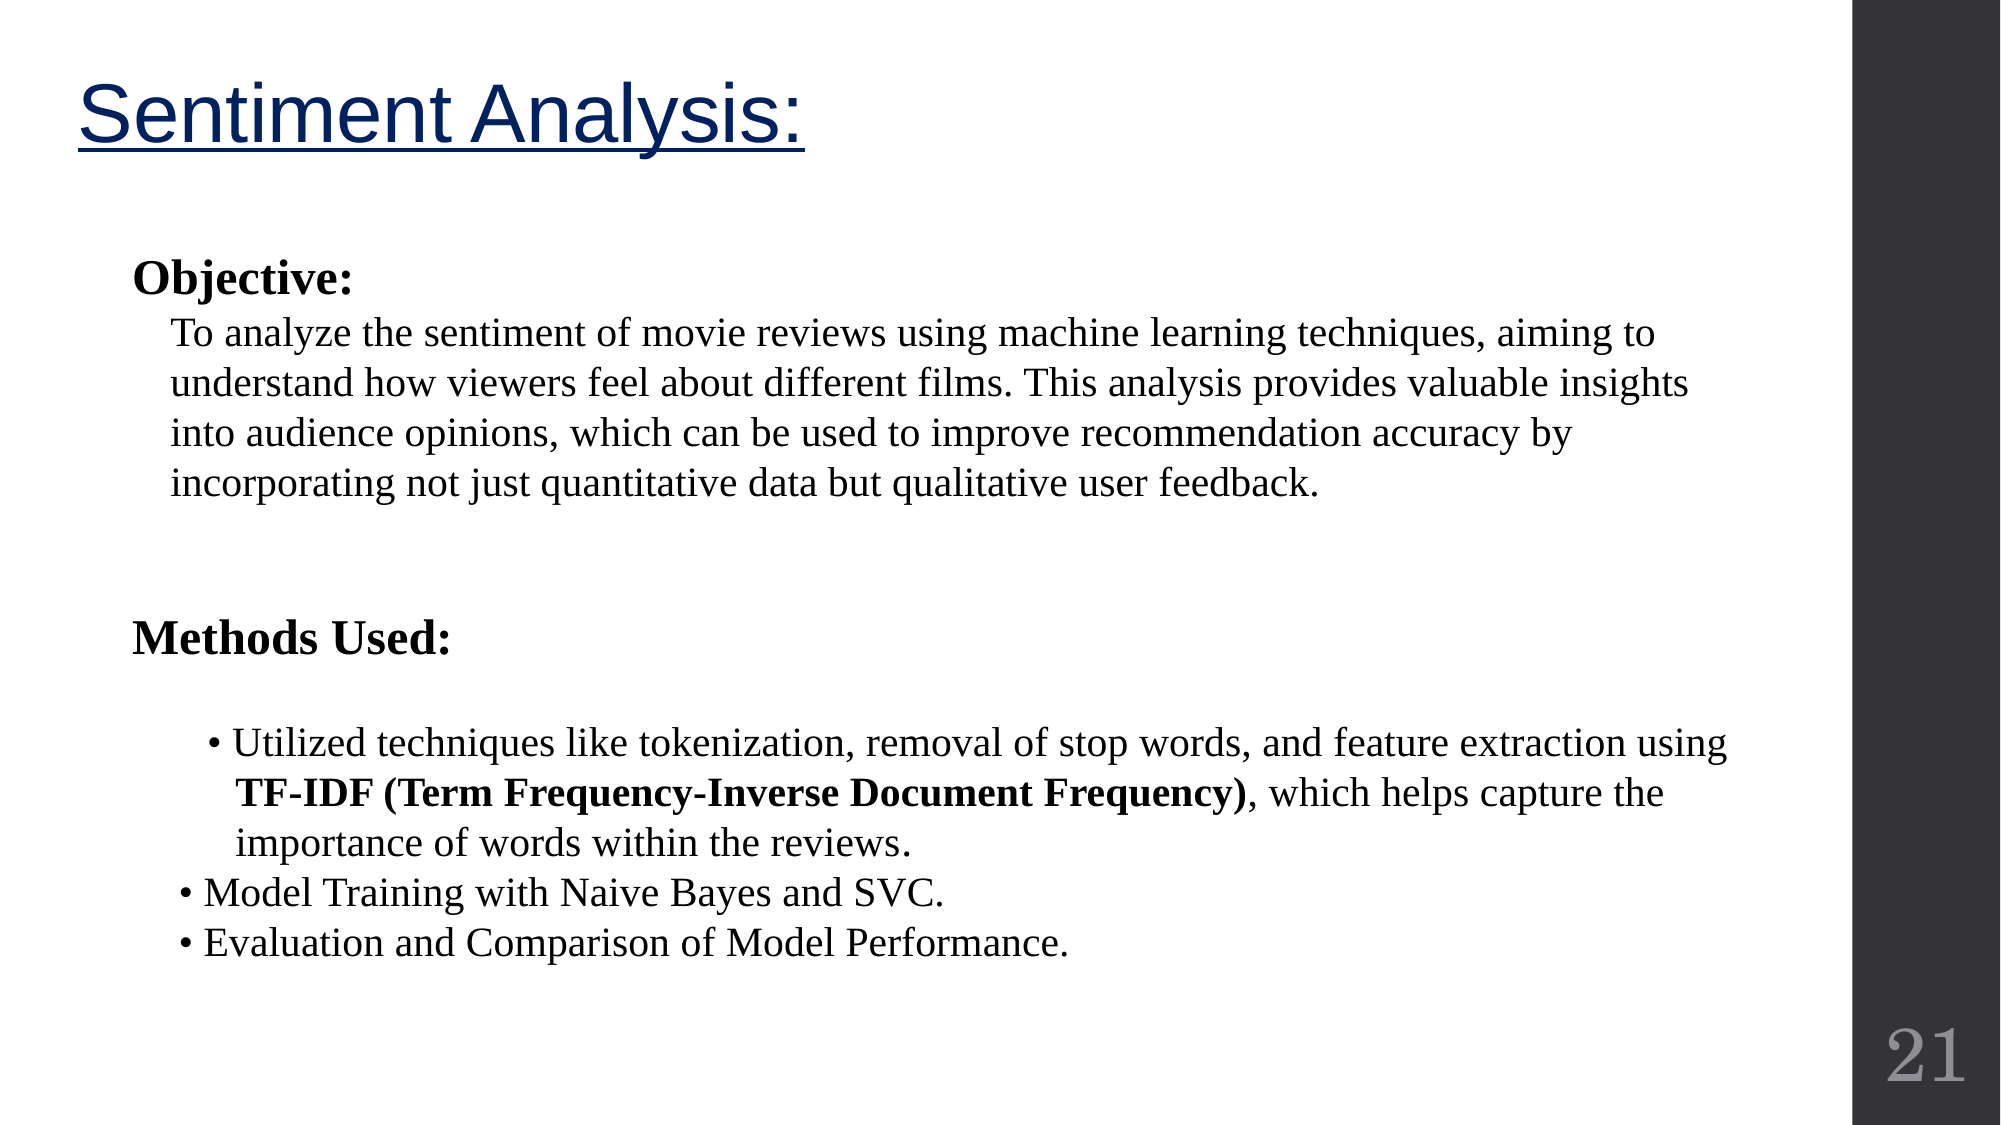

Sentiment Analysis:
Objective:
To analyze the sentiment of movie reviews using machine learning techniques, aiming to understand how viewers feel about different films. This analysis provides valuable insights into audience opinions, which can be used to improve recommendation accuracy by incorporating not just quantitative data but qualitative user feedback.

Methods Used:

• Utilized techniques like tokenization, removal of stop words, and feature extraction using TF-IDF (Term Frequency-Inverse Document Frequency), which helps capture the importance of words within the reviews.
• Model Training with Naive Bayes and SVC.
• Evaluation and Comparison of Model Performance.

21